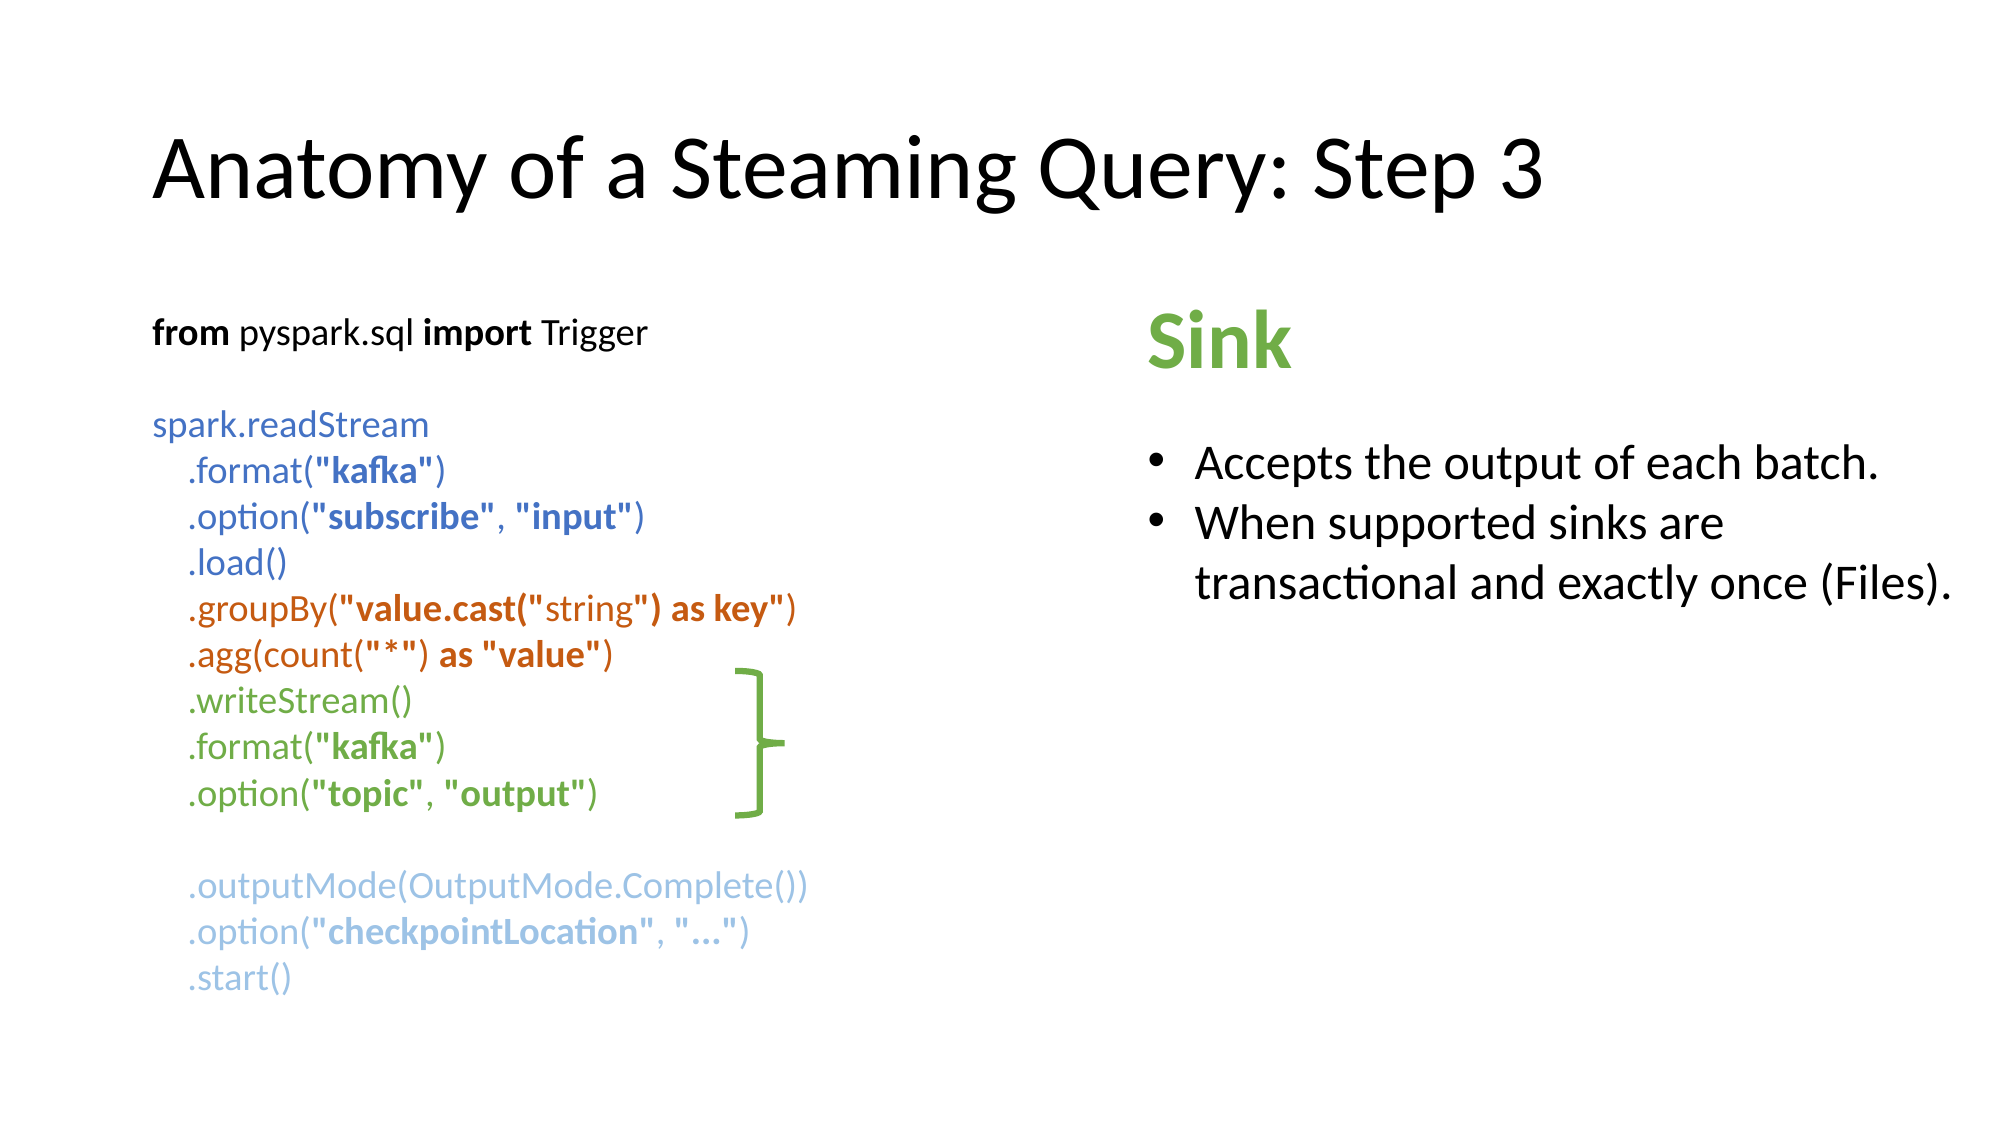

# Anatomy of a Steaming Query: Step 3
Sink

Accepts the output of each batch.
When supported sinks are transactional and exactly once (Files).
from pyspark.sql import Trigger
spark.readStream
    .format("kafka")
    .option("subscribe", "input")
    .load()
    .groupBy("value.cast("string") as key")
    .agg(count("*") as "value")
    .writeStream()
    .format("kafka")
    .option("topic", "output")
    .outputMode(OutputMode.Complete())
    .option("checkpointLocation", "...")
    .start()